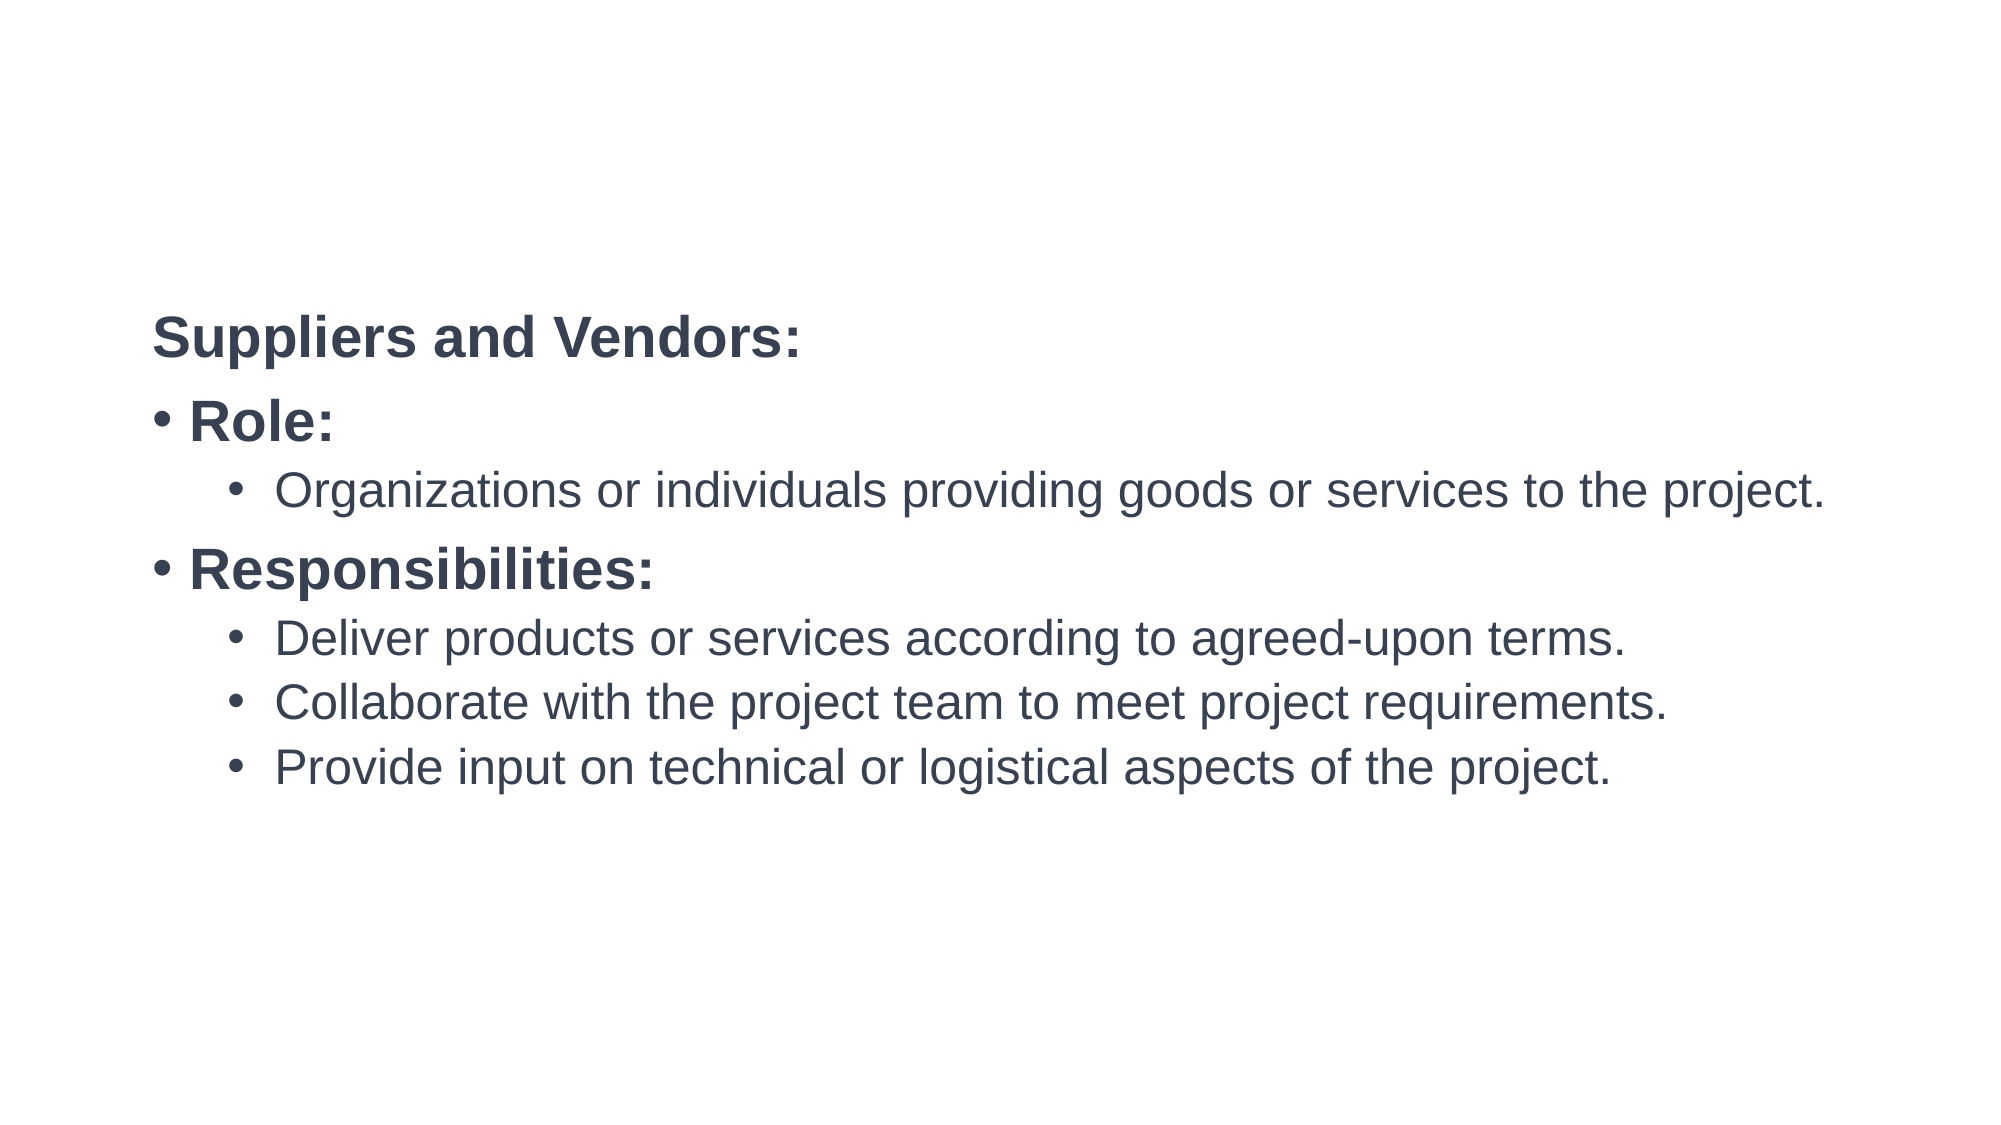

#
Suppliers and Vendors:
Role:
Organizations or individuals providing goods or services to the project.
Responsibilities:
Deliver products or services according to agreed-upon terms.
Collaborate with the project team to meet project requirements.
Provide input on technical or logistical aspects of the project.